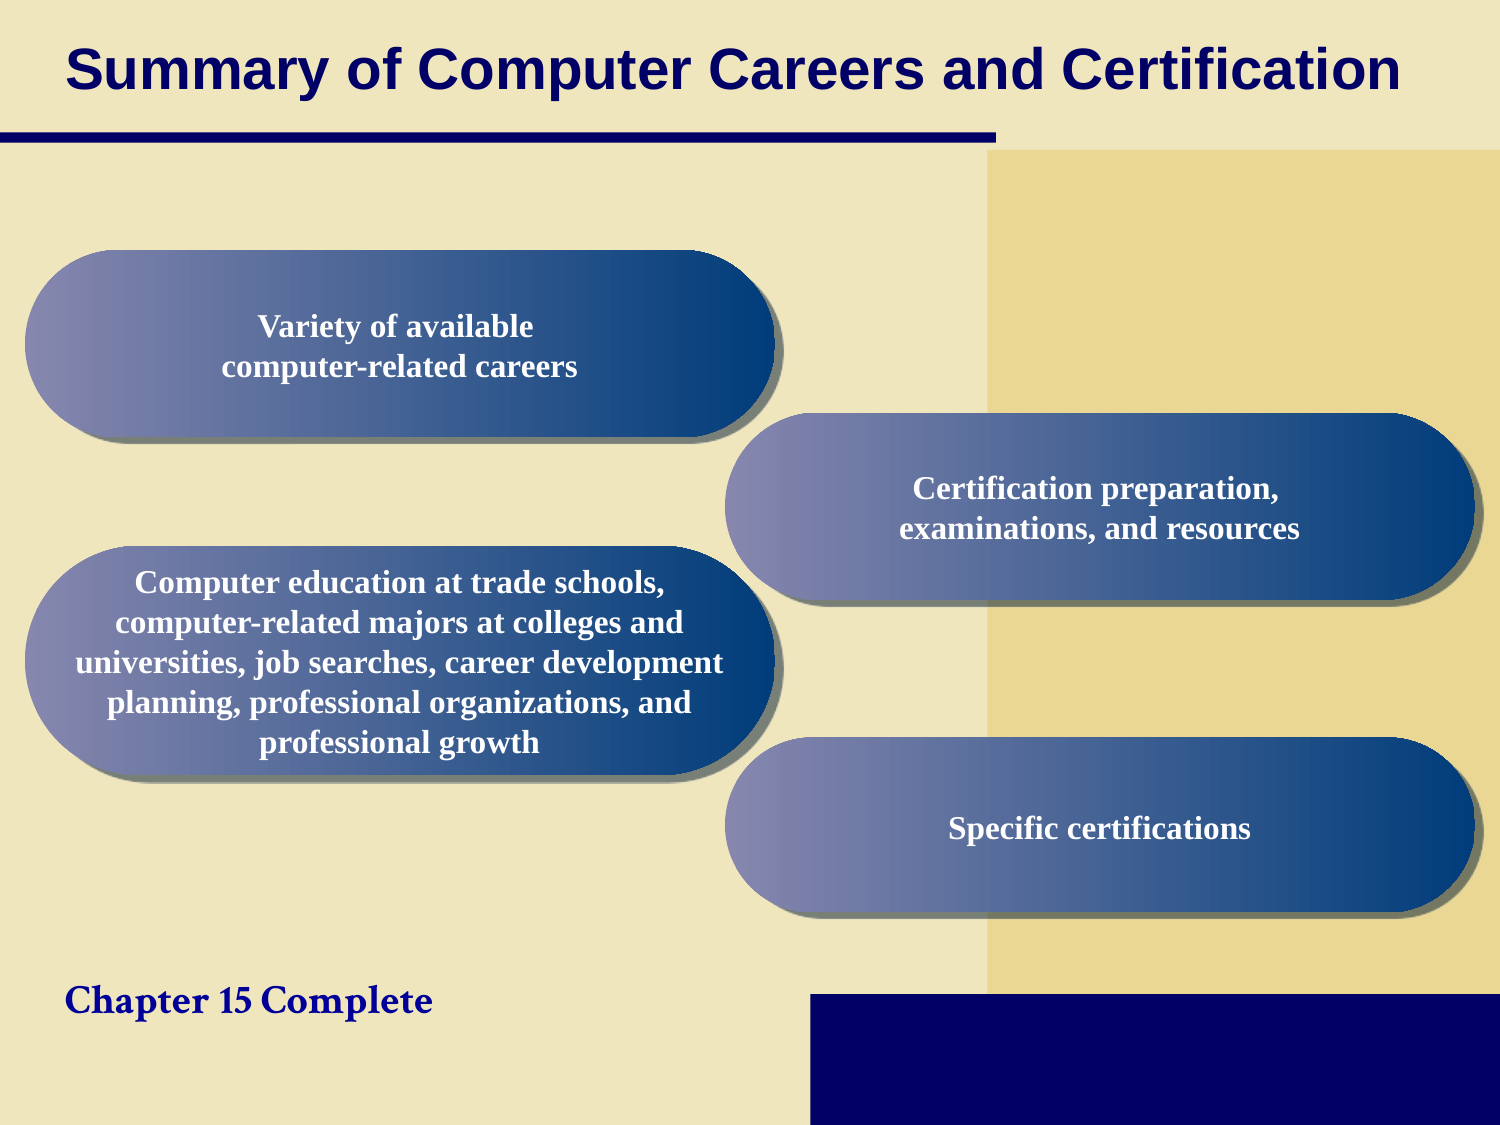

# Summary of Computer Careers and Certification
Variety of available
computer-related careers
Certification preparation,
examinations, and resources
Computer education at trade schools, computer-related majors at colleges and universities, job searches, career development planning, professional organizations, and professional growth
Specific certifications
Chapter 15 Complete